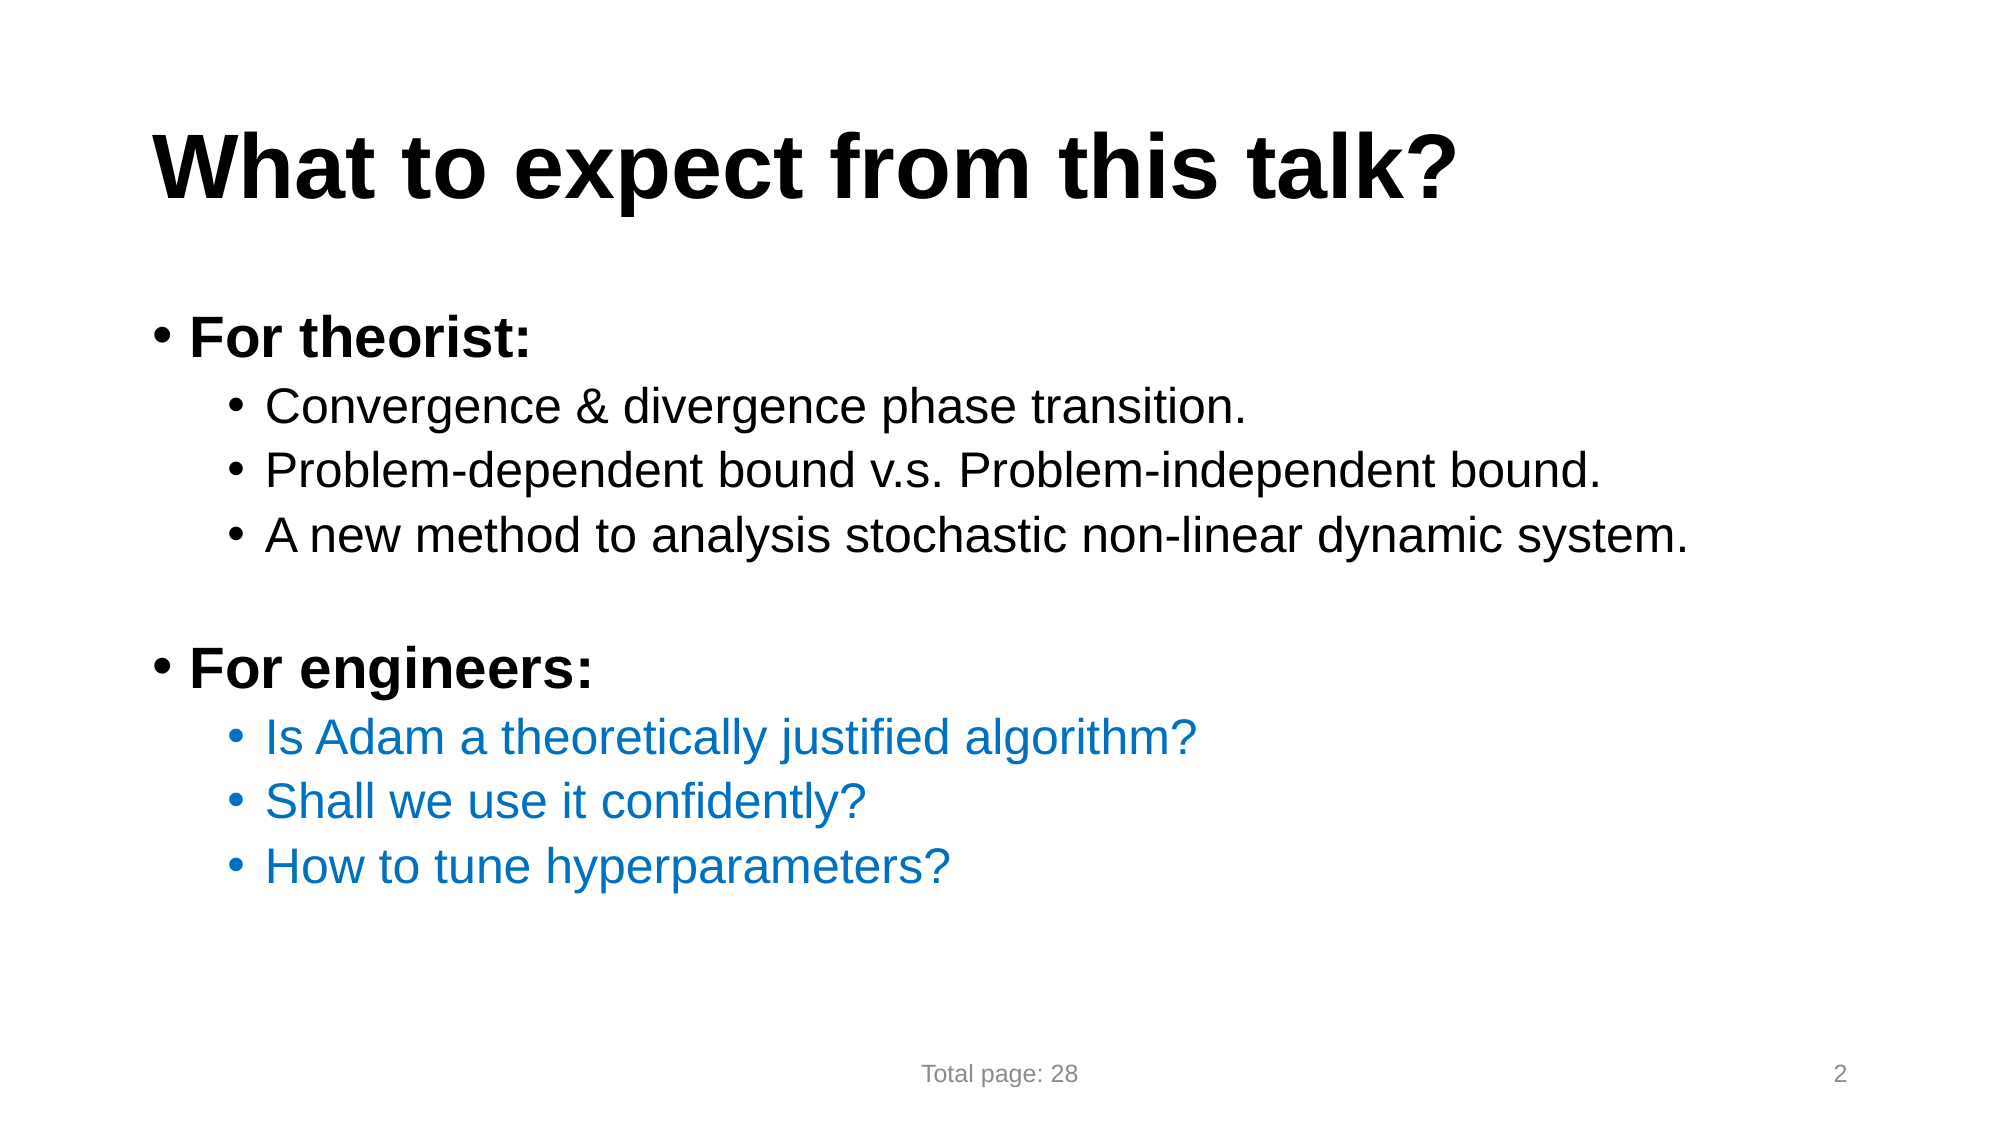

# What to expect from this talk?
For theorist:
Convergence & divergence phase transition.
Problem-dependent bound v.s. Problem-independent bound.
A new method to analysis stochastic non-linear dynamic system.
For engineers:
Is Adam a theoretically justified algorithm?
Shall we use it confidently?
How to tune hyperparameters?
Total page: 28
2